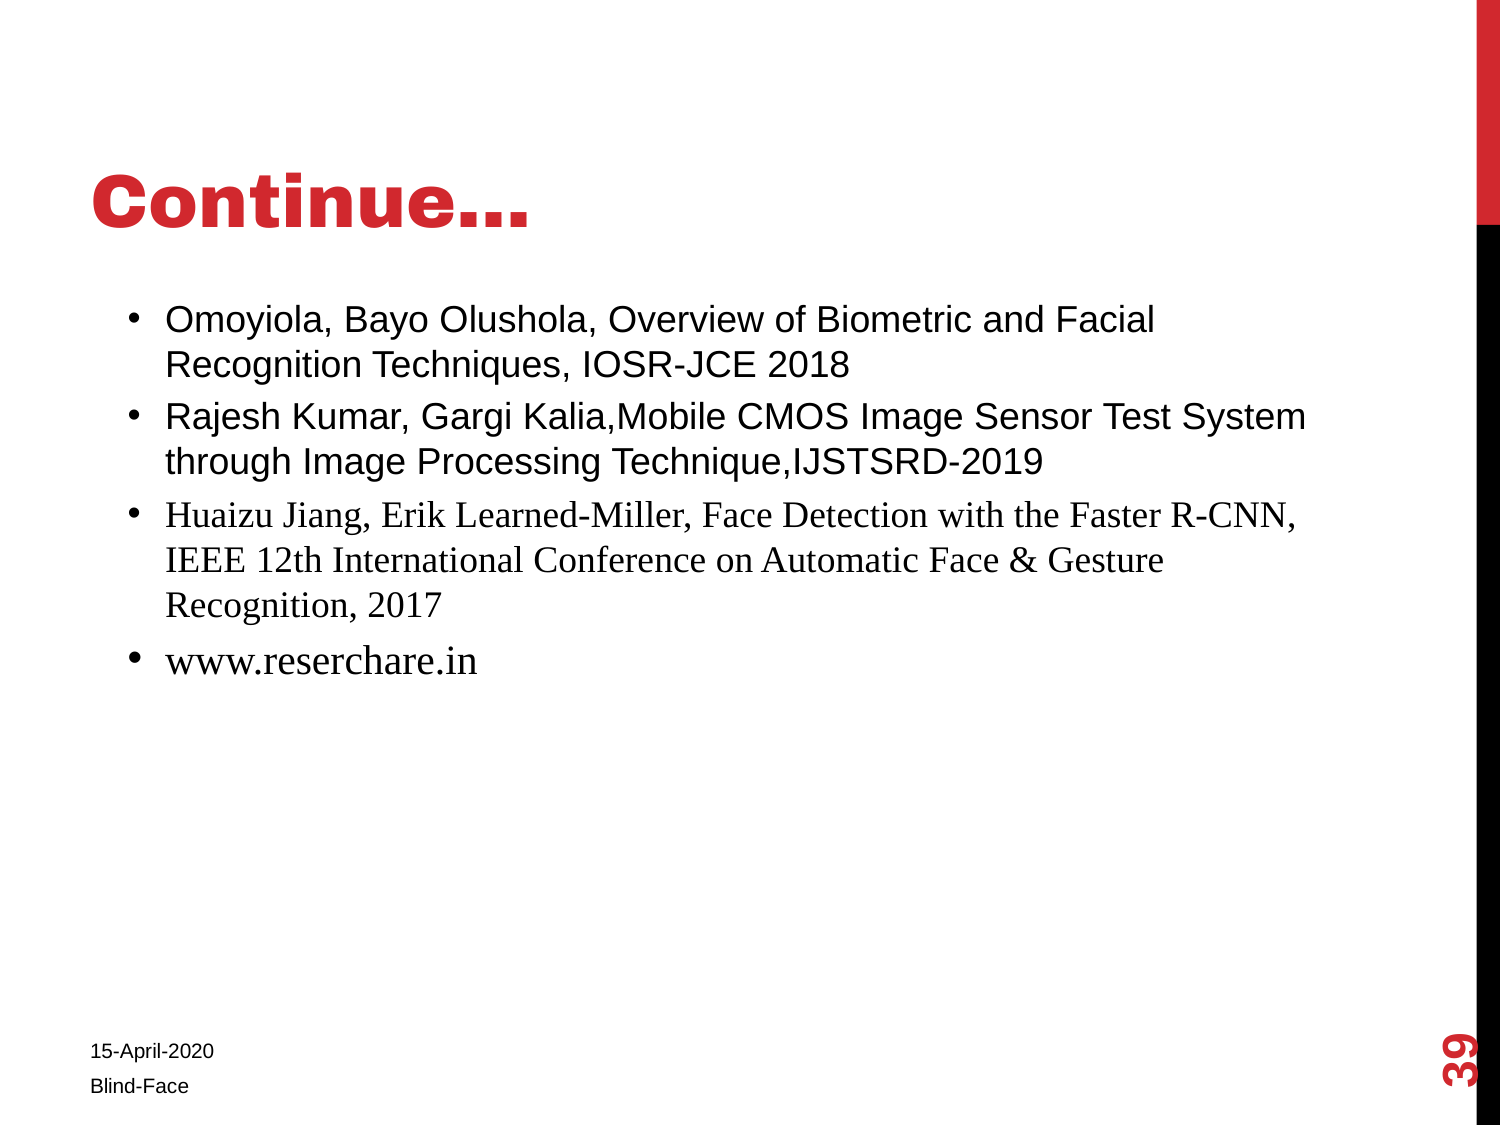

# Continue…
Omoyiola, Bayo Olushola, Overview of Biometric and Facial Recognition Techniques, IOSR-JCE 2018
Rajesh Kumar, Gargi Kalia,Mobile CMOS Image Sensor Test System through Image Processing Technique,IJSTSRD-2019
Huaizu Jiang, Erik Learned-Miller, Face Detection with the Faster R-CNN, IEEE 12th International Conference on Automatic Face & Gesture Recognition, 2017
www.reserchare.in

39
15-April-2020
Blind-Face